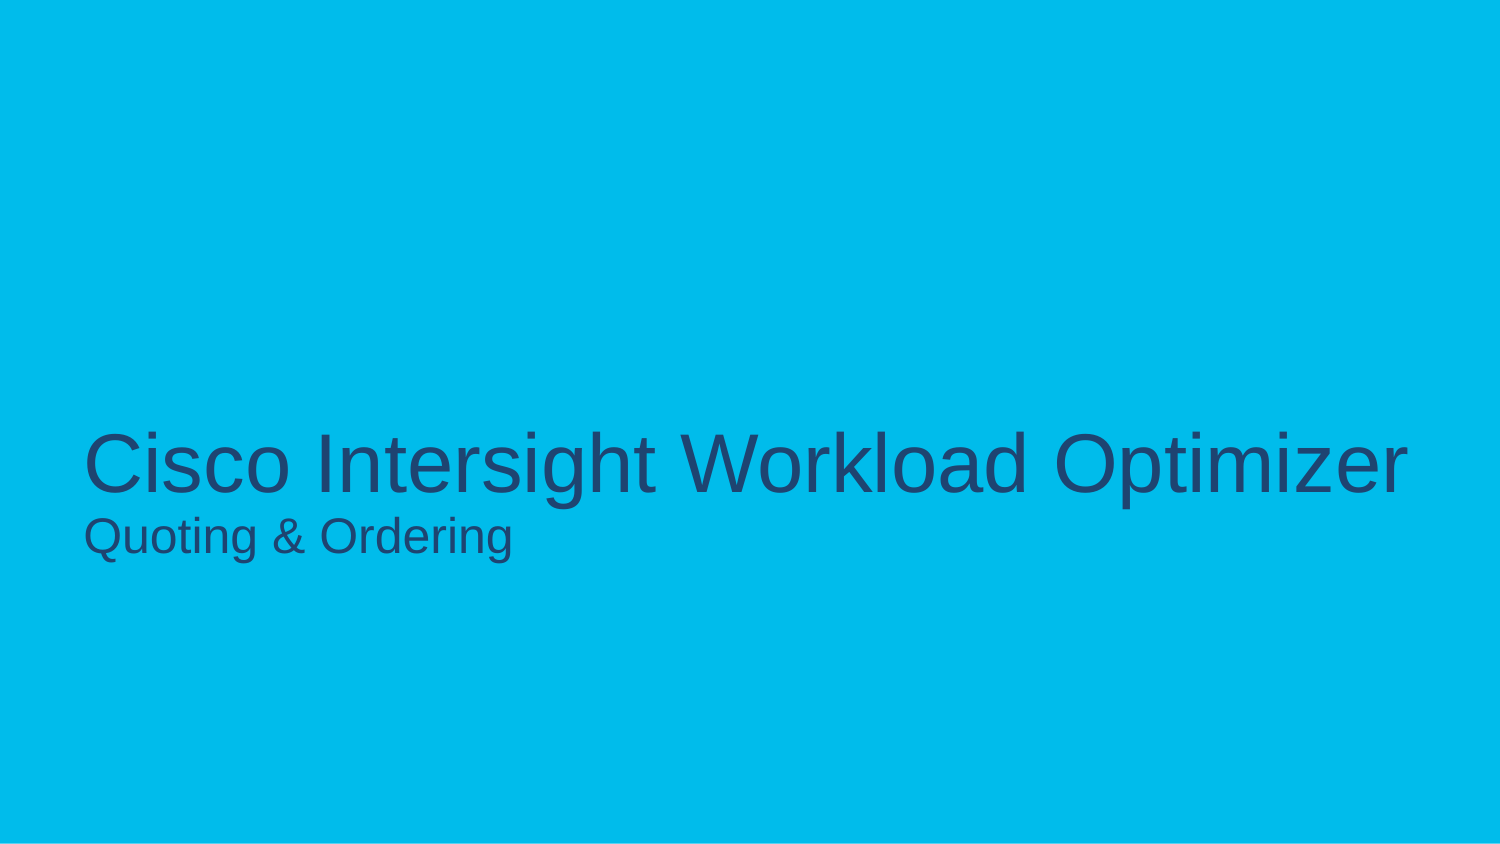

# Cisco Intersight Workload Optimizer Quoting & Ordering